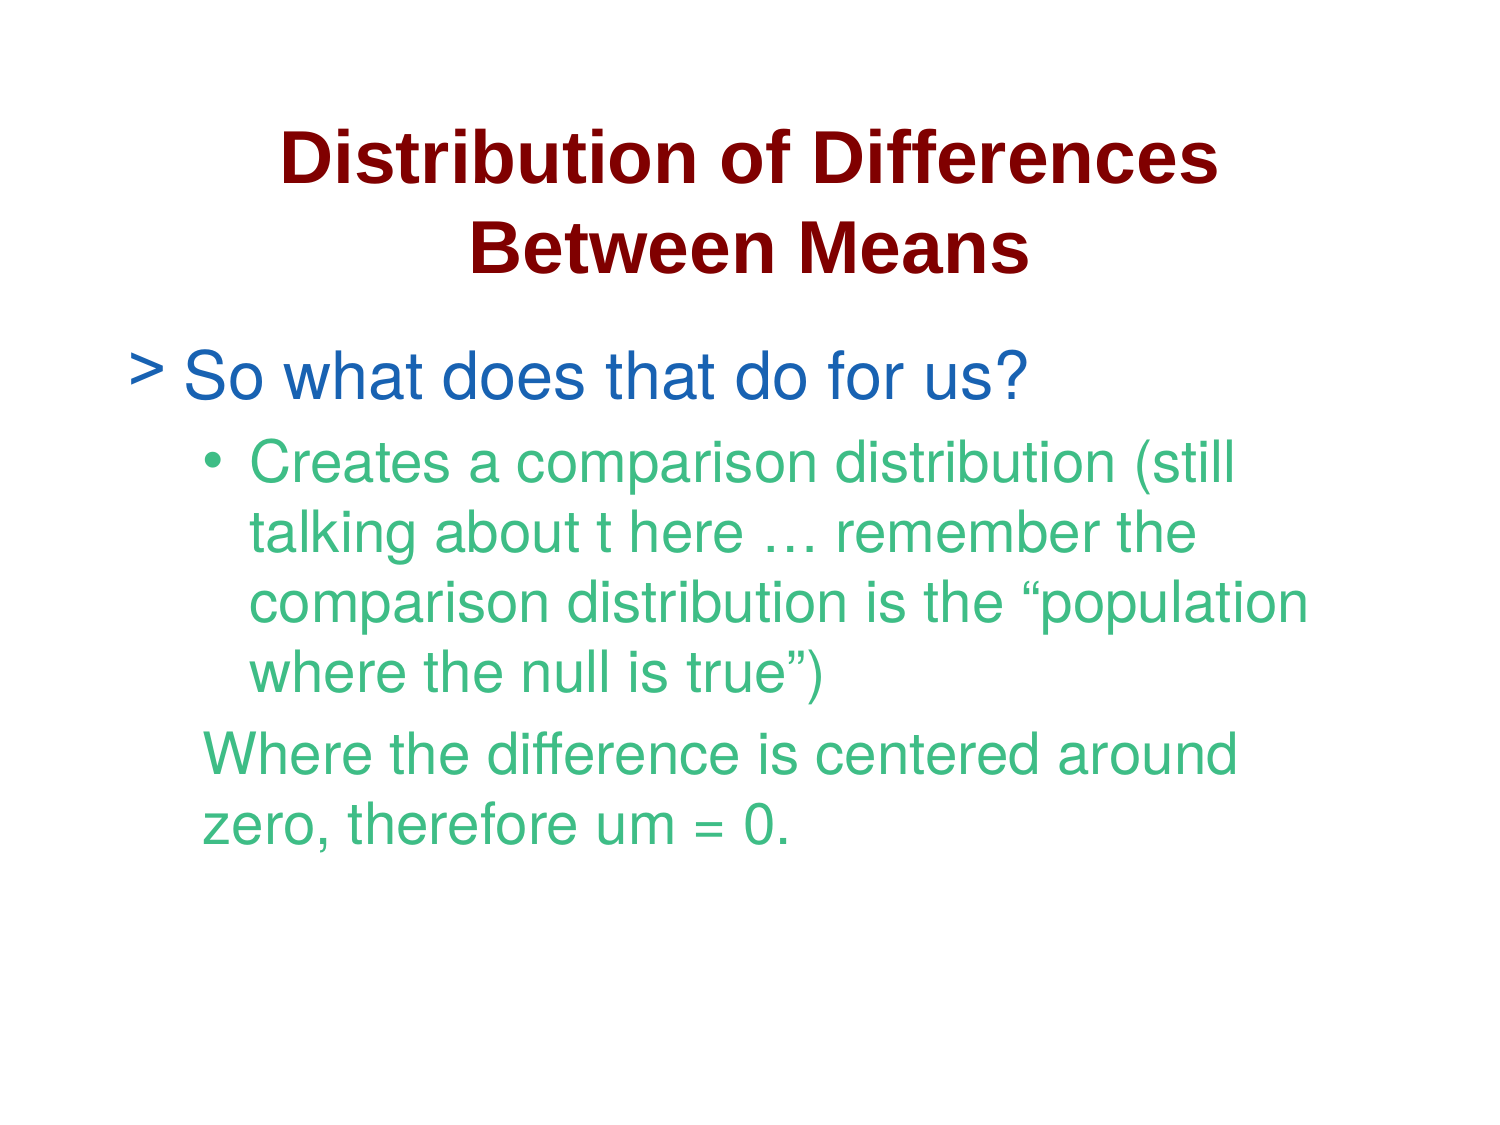

# Distribution of Differences Between Means
So what does that do for us?
Creates a comparison distribution (still talking about t here … remember the comparison distribution is the “population where the null is true”)
Where the difference is centered around zero, therefore um = 0.